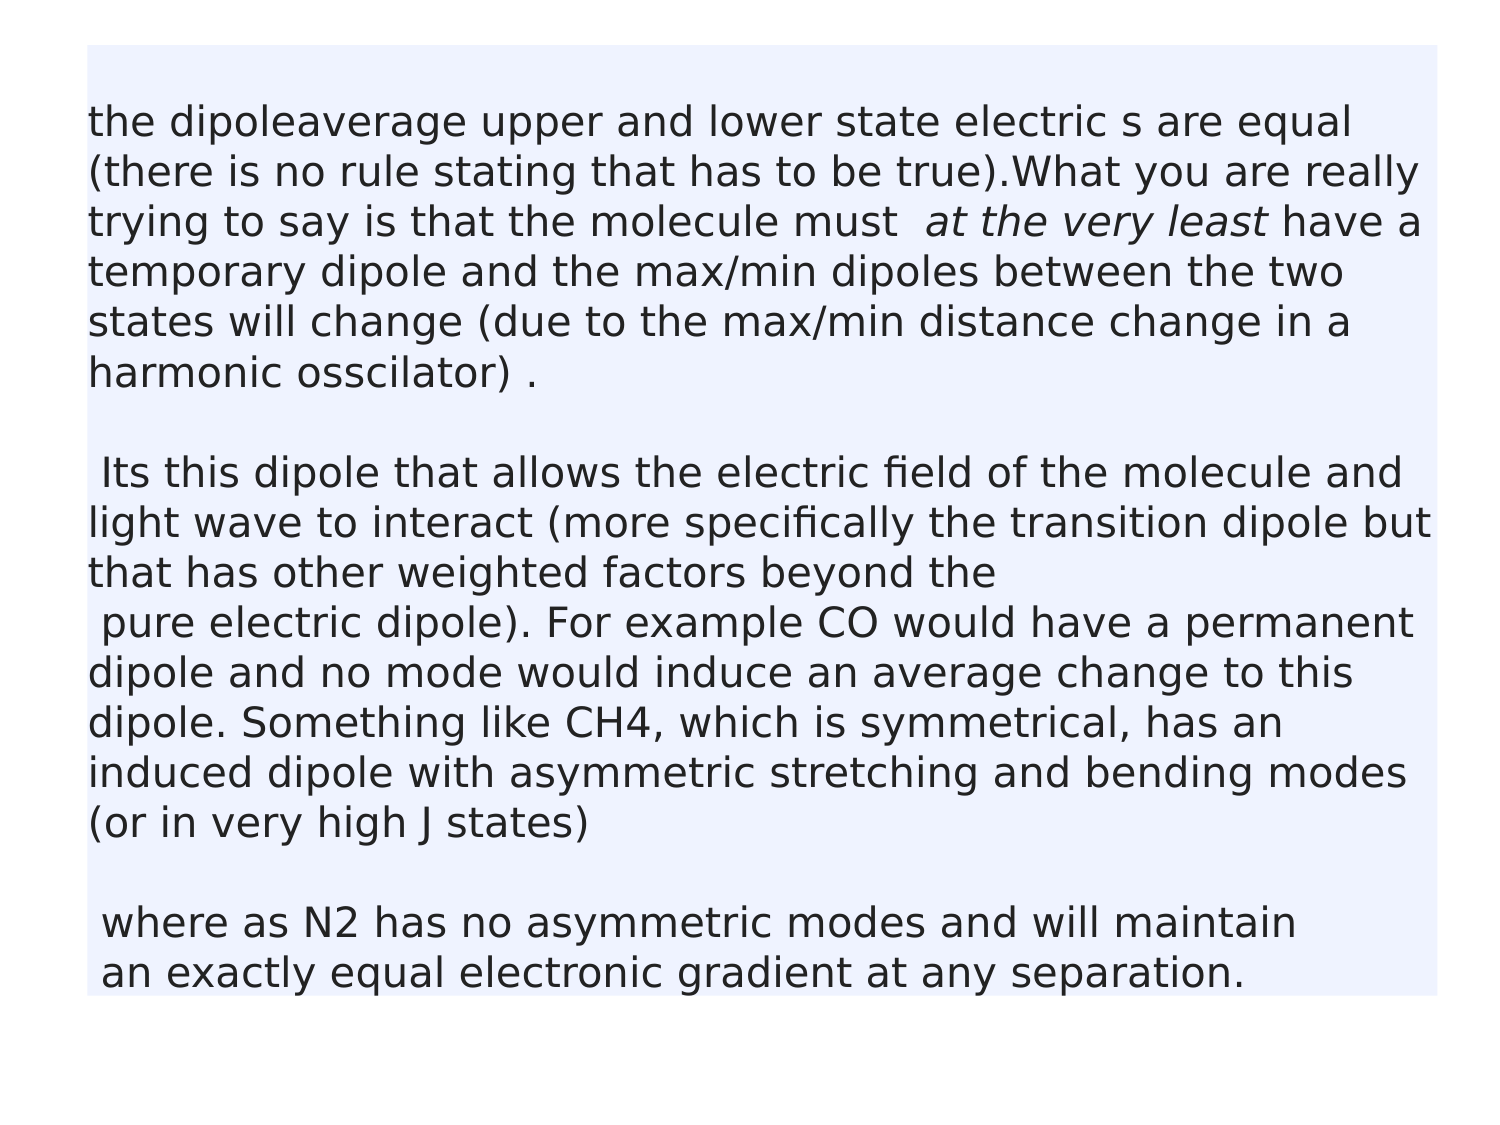

the dipoleaverage upper and lower state electric s are equal (there is no rule stating that has to be true).What you are really trying to say is that the molecule must  at the very least have a temporary dipole and the max/min dipoles between the two states will change (due to the max/min distance change in a harmonic osscilator) .

 Its this dipole that allows the electric field of the molecule and light wave to interact (more specifically the transition dipole but that has other weighted factors beyond the
 pure electric dipole). For example CO would have a permanent dipole and no mode would induce an average change to this dipole. Something like CH4, which is symmetrical, has an induced dipole with asymmetric stretching and bending modes (or in very high J states)

 where as N2 has no asymmetric modes and will maintain
 an exactly equal electronic gradient at any separation.